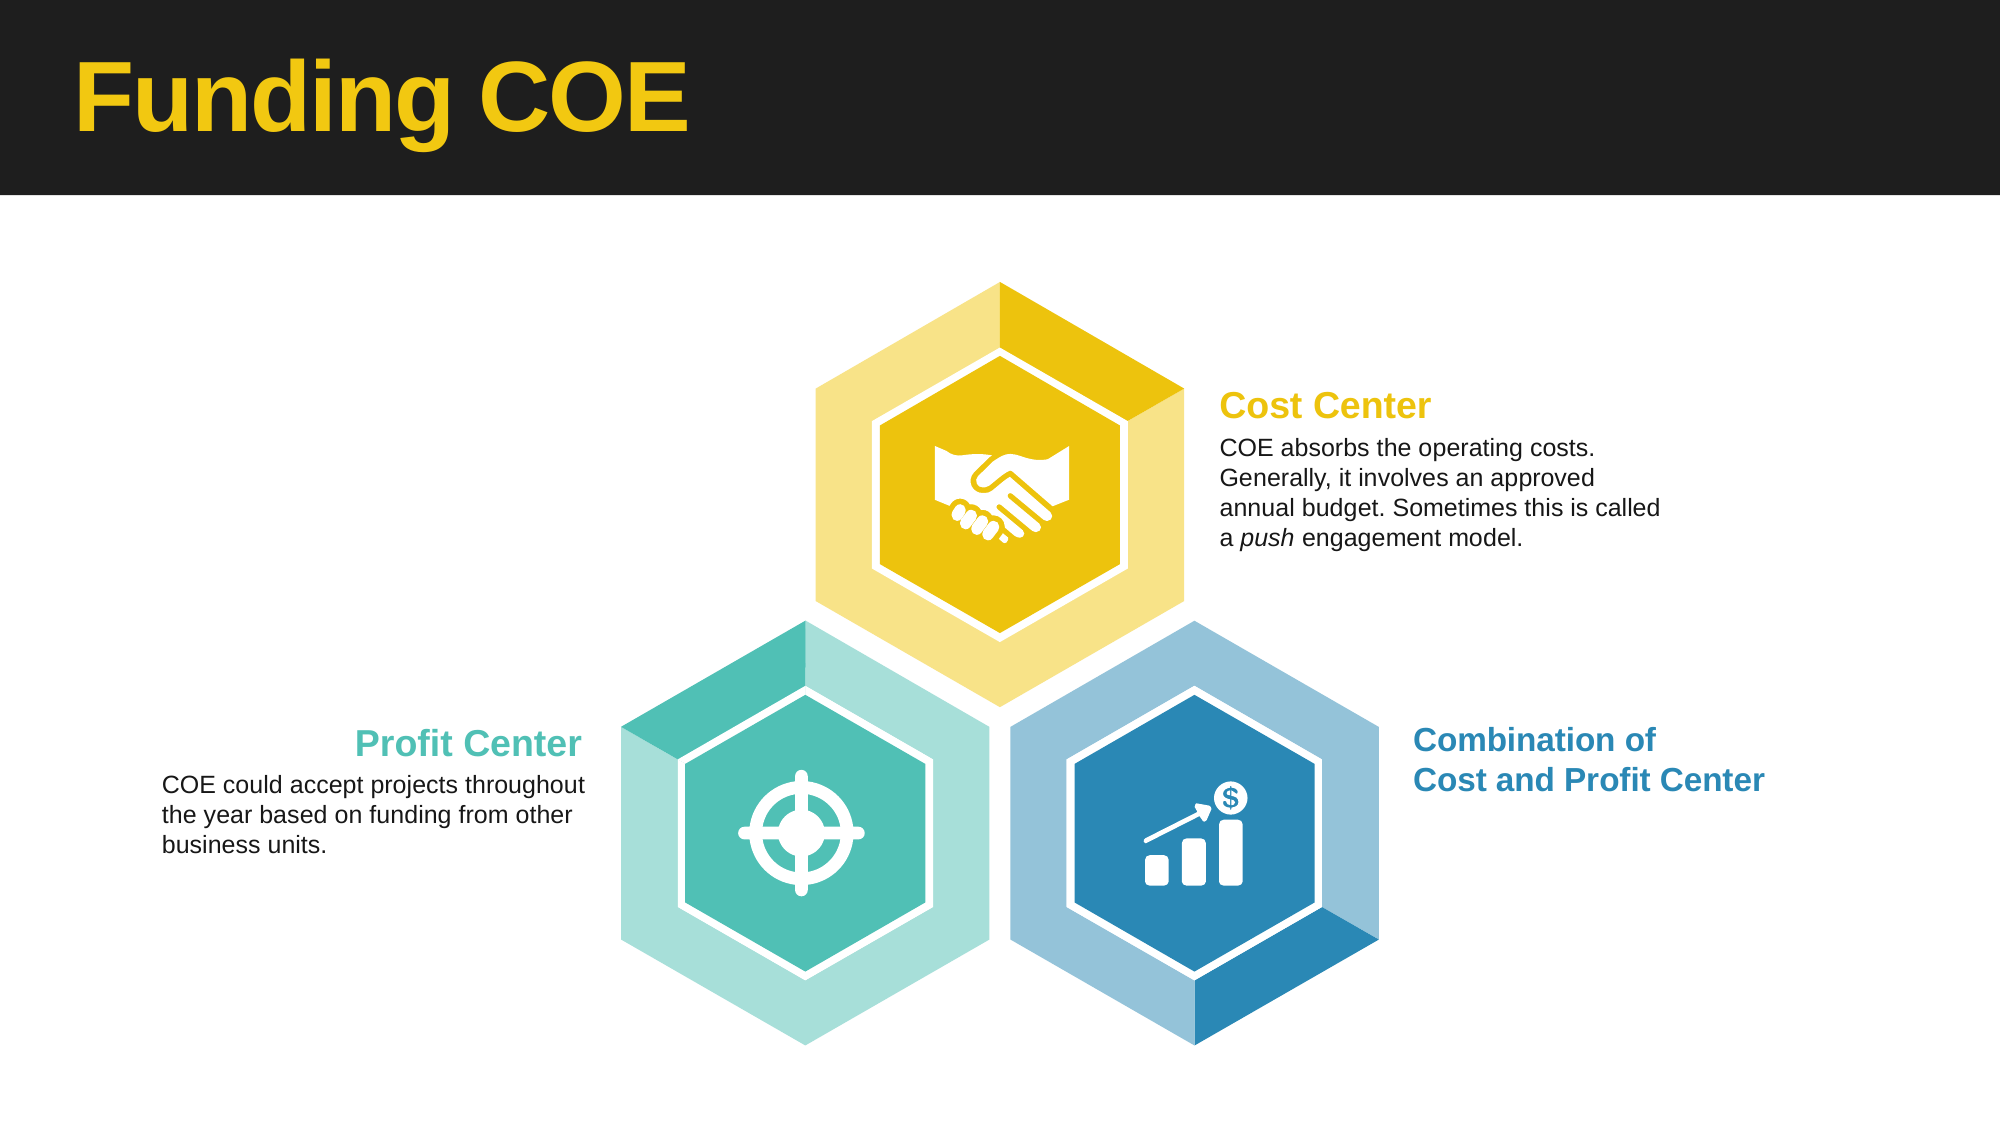

# Funding COE

Cost Center
COE absorbs the operating costs. Generally, it involves an approved annual budget. Sometimes this is called a push engagement model.

Combination of
Cost and Profit Center
Profit Center
COE could accept projects throughout the year based on funding from other business units.